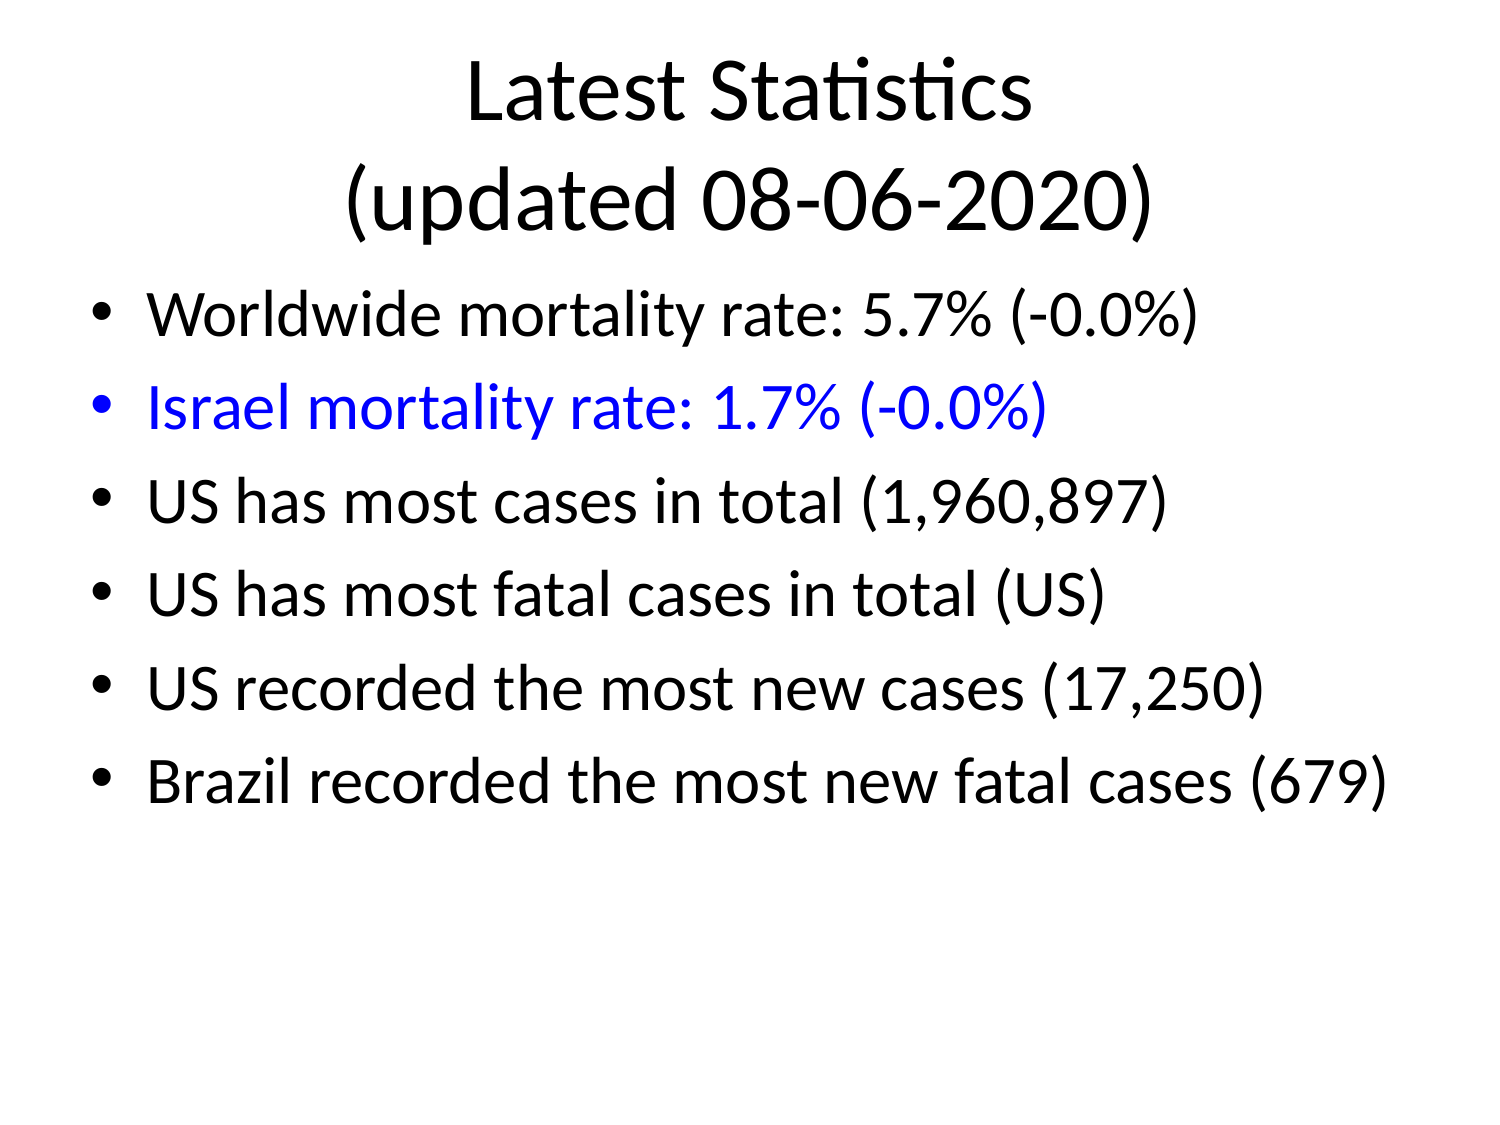

# Latest Statistics
(updated 08-06-2020)
Worldwide mortality rate: 5.7% (-0.0%)
Israel mortality rate: 1.7% (-0.0%)
US has most cases in total (1,960,897)
US has most fatal cases in total (US)
US recorded the most new cases (17,250)
Brazil recorded the most new fatal cases (679)